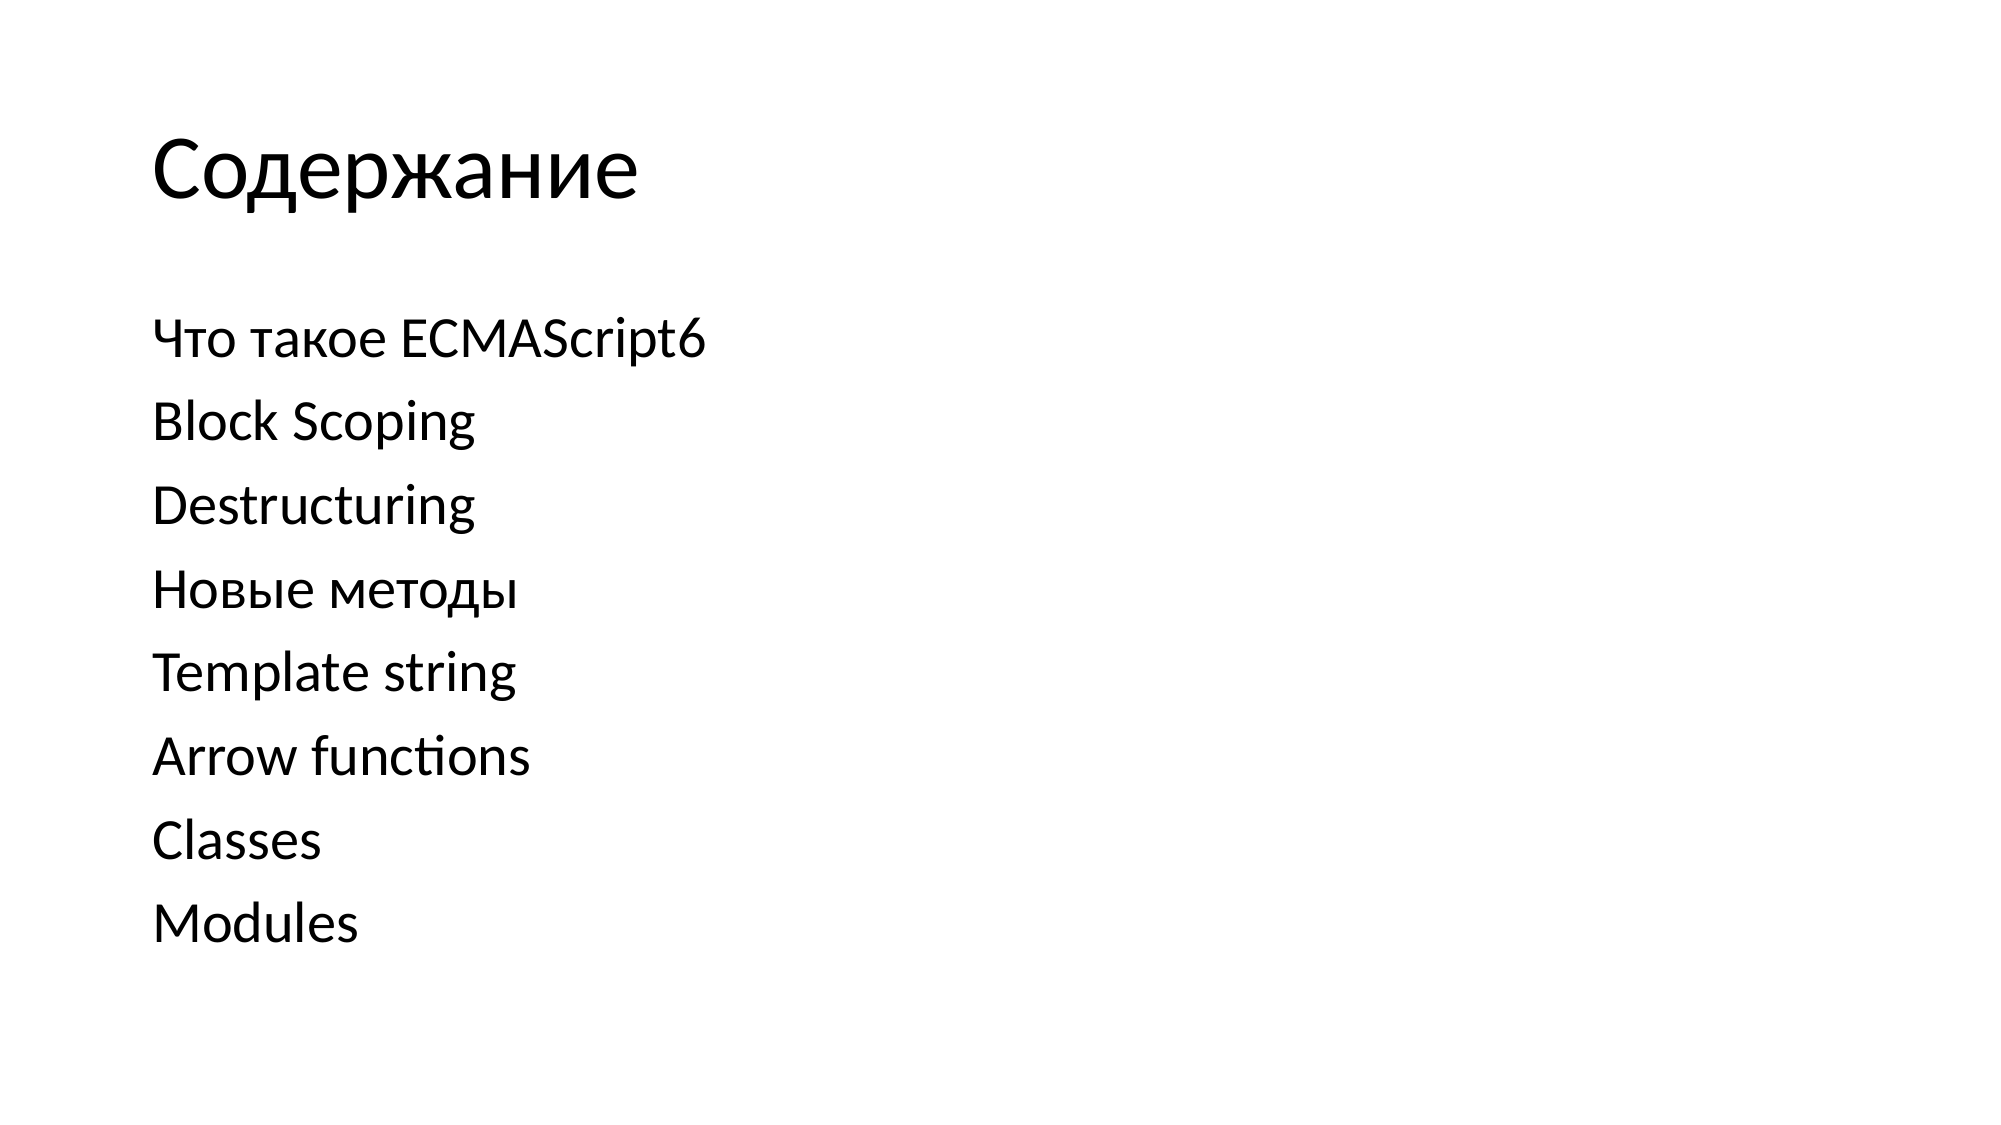

# Содержание
Что такое ECMAScript6
Block Scoping
Destructuring
Новые методы
Template string
Arrow functions
Classes
Modules